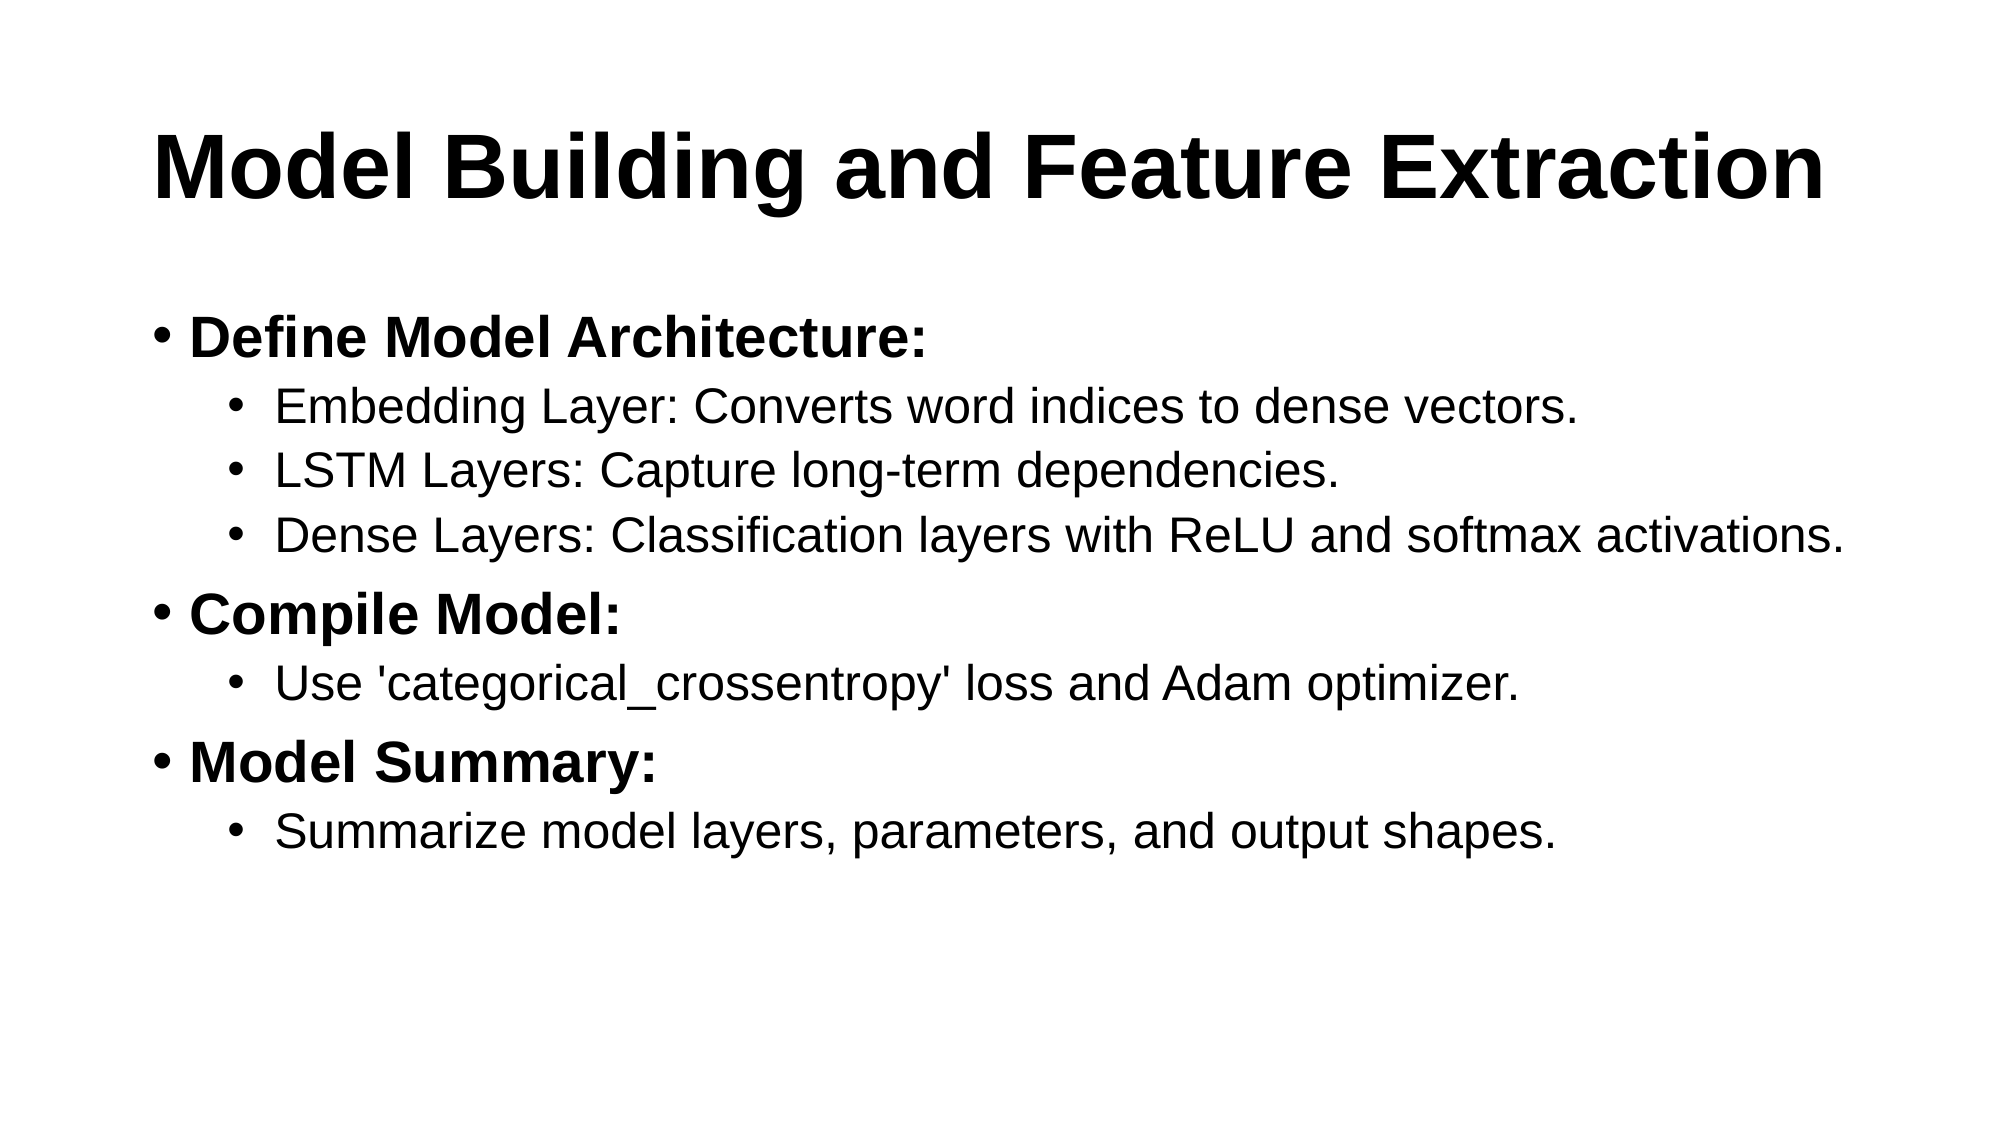

# Model Building and Feature Extraction
Define Model Architecture:
Embedding Layer: Converts word indices to dense vectors.
LSTM Layers: Capture long-term dependencies.
Dense Layers: Classification layers with ReLU and softmax activations.
Compile Model:
Use 'categorical_crossentropy' loss and Adam optimizer.
Model Summary:
Summarize model layers, parameters, and output shapes.